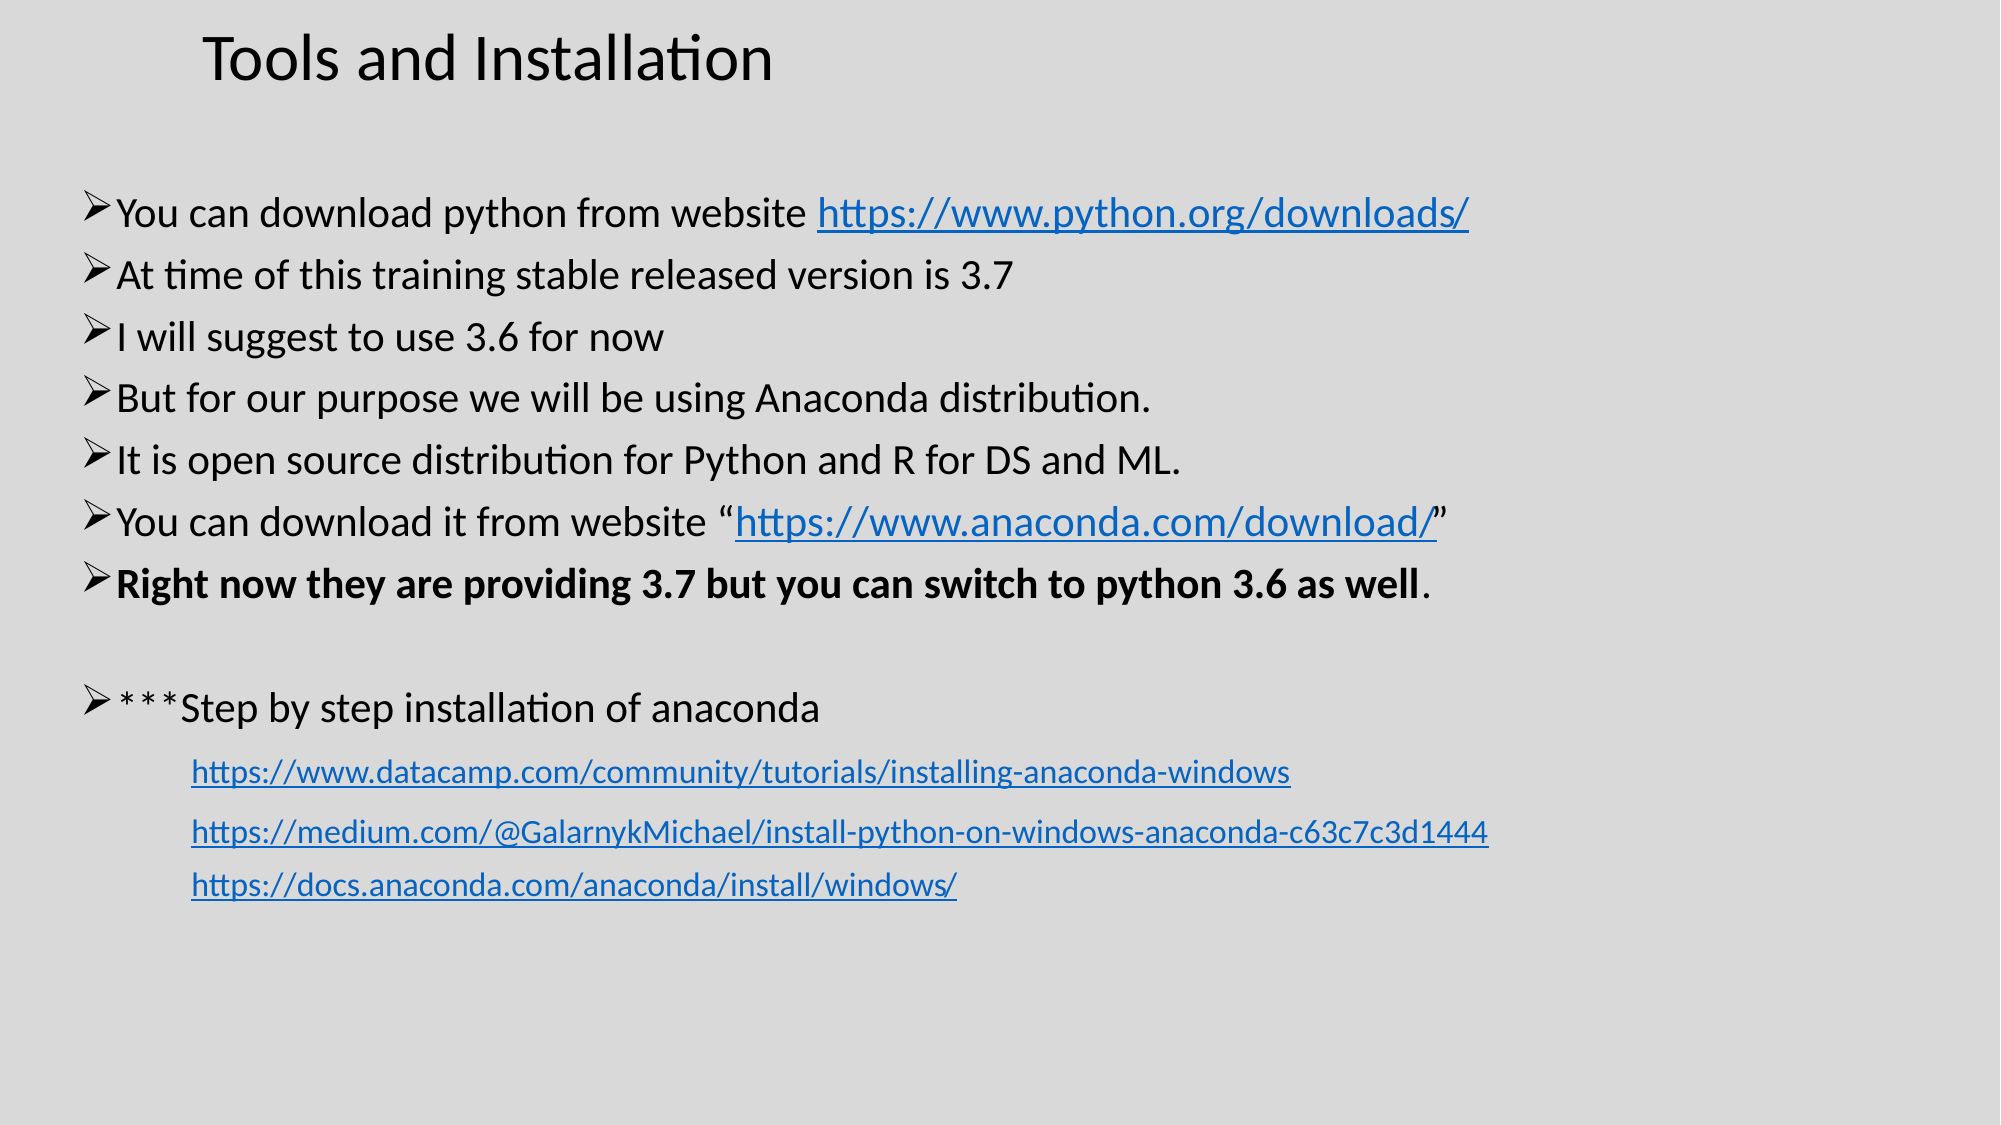

# Tools and Installation
You can download python from website https://www.python.org/downloads/
At time of this training stable released version is 3.7
I will suggest to use 3.6 for now
But for our purpose we will be using Anaconda distribution.
It is open source distribution for Python and R for DS and ML.
You can download it from website “https://www.anaconda.com/download/”
Right now they are providing 3.7 but you can switch to python 3.6 as well.

***Step by step installation of anaconda
	https://www.datacamp.com/community/tutorials/installing-anaconda-windows
	https://medium.com/@GalarnykMichael/install-python-on-windows-anaconda-c63c7c3d1444
	https://docs.anaconda.com/anaconda/install/windows/